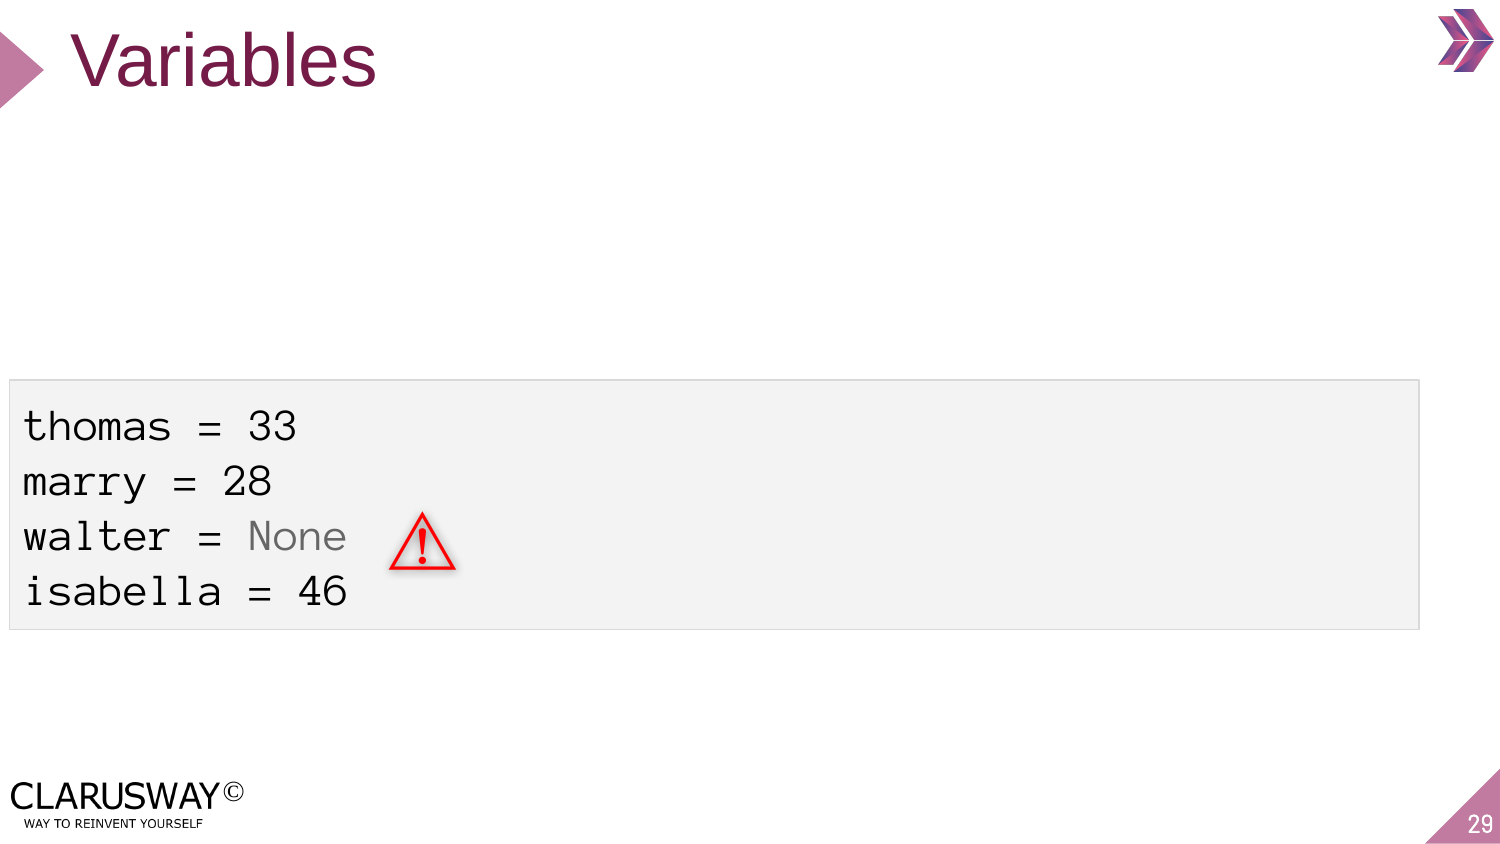

Variables
thomas = 33
marry = 28
walter = None
isabella = 46
⚠
29